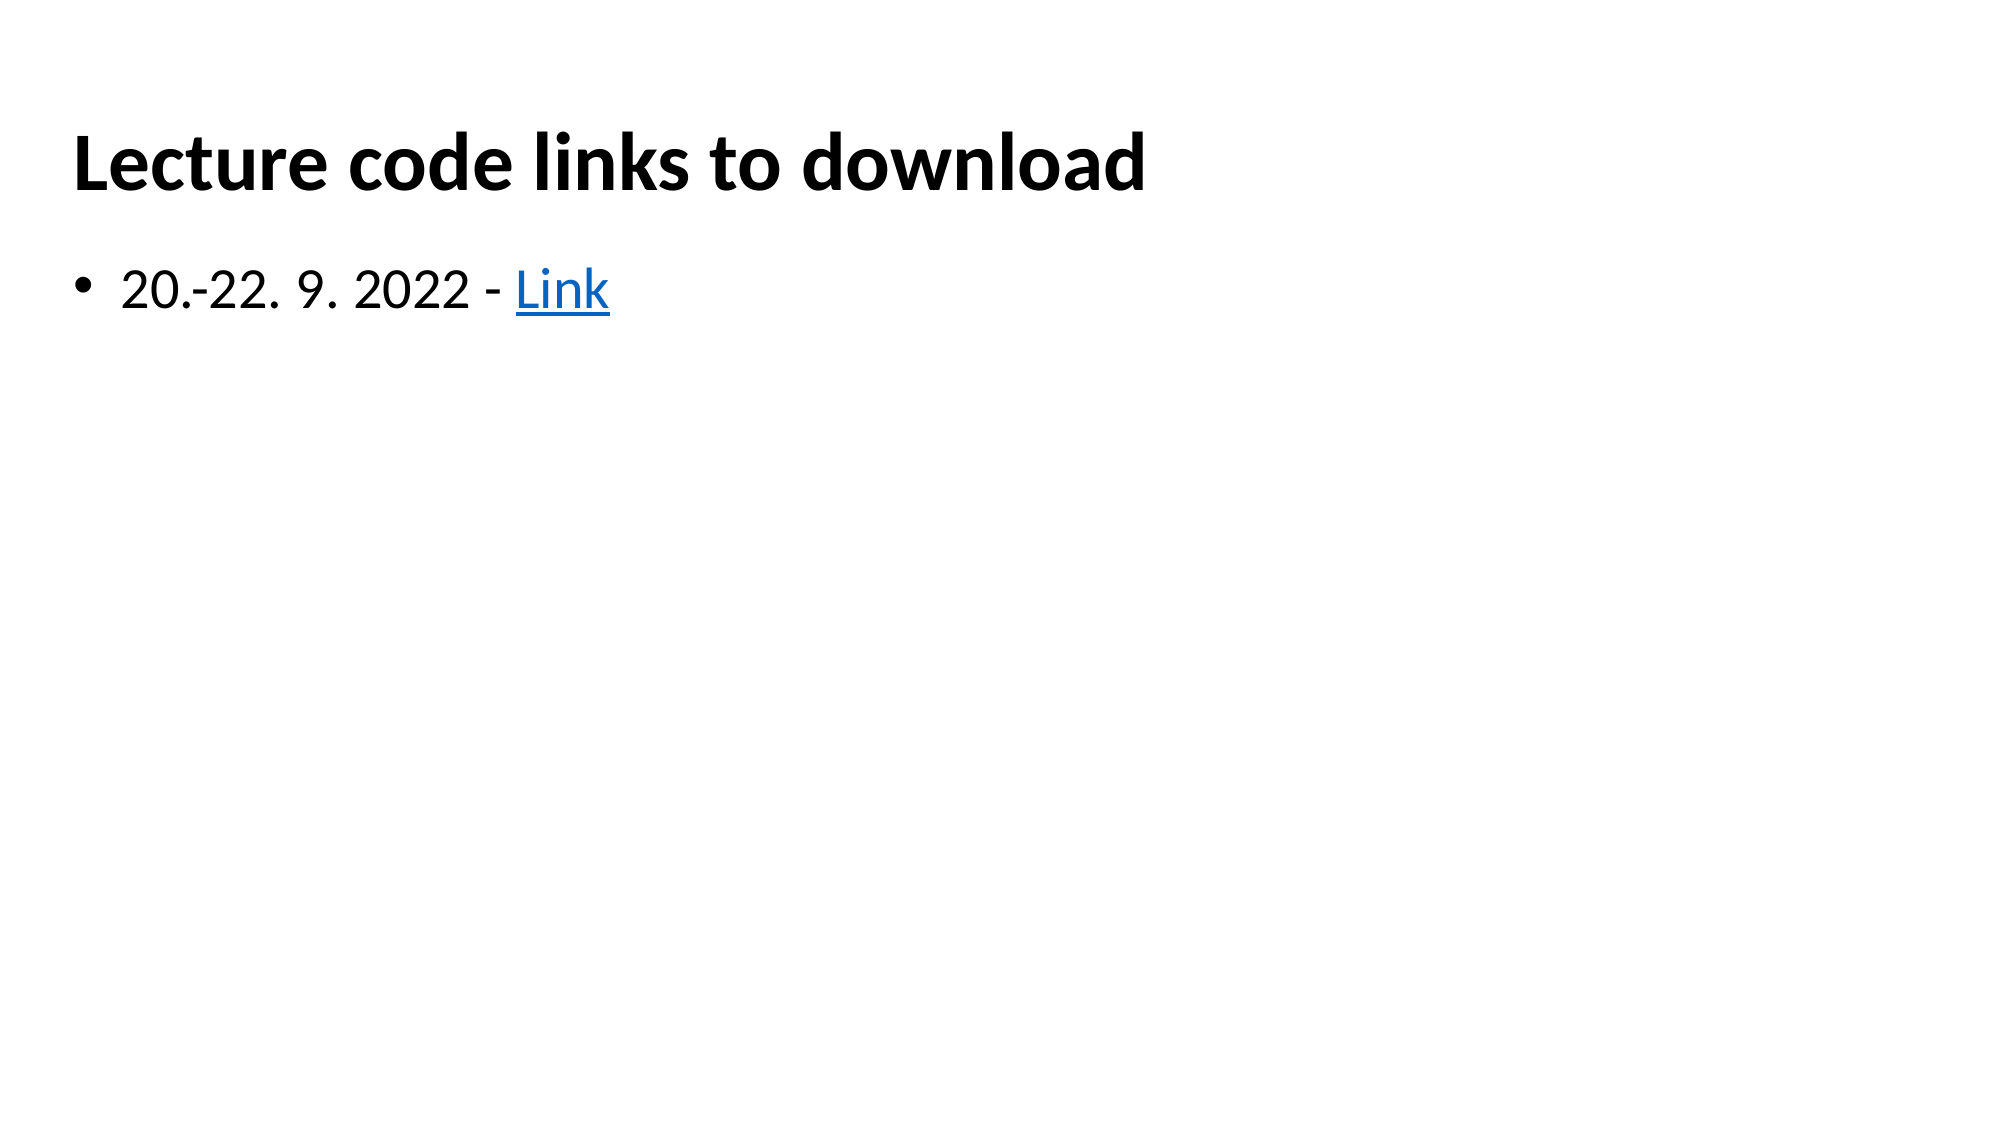

Lecture code links to download
20.-22. 9. 2022 - Link